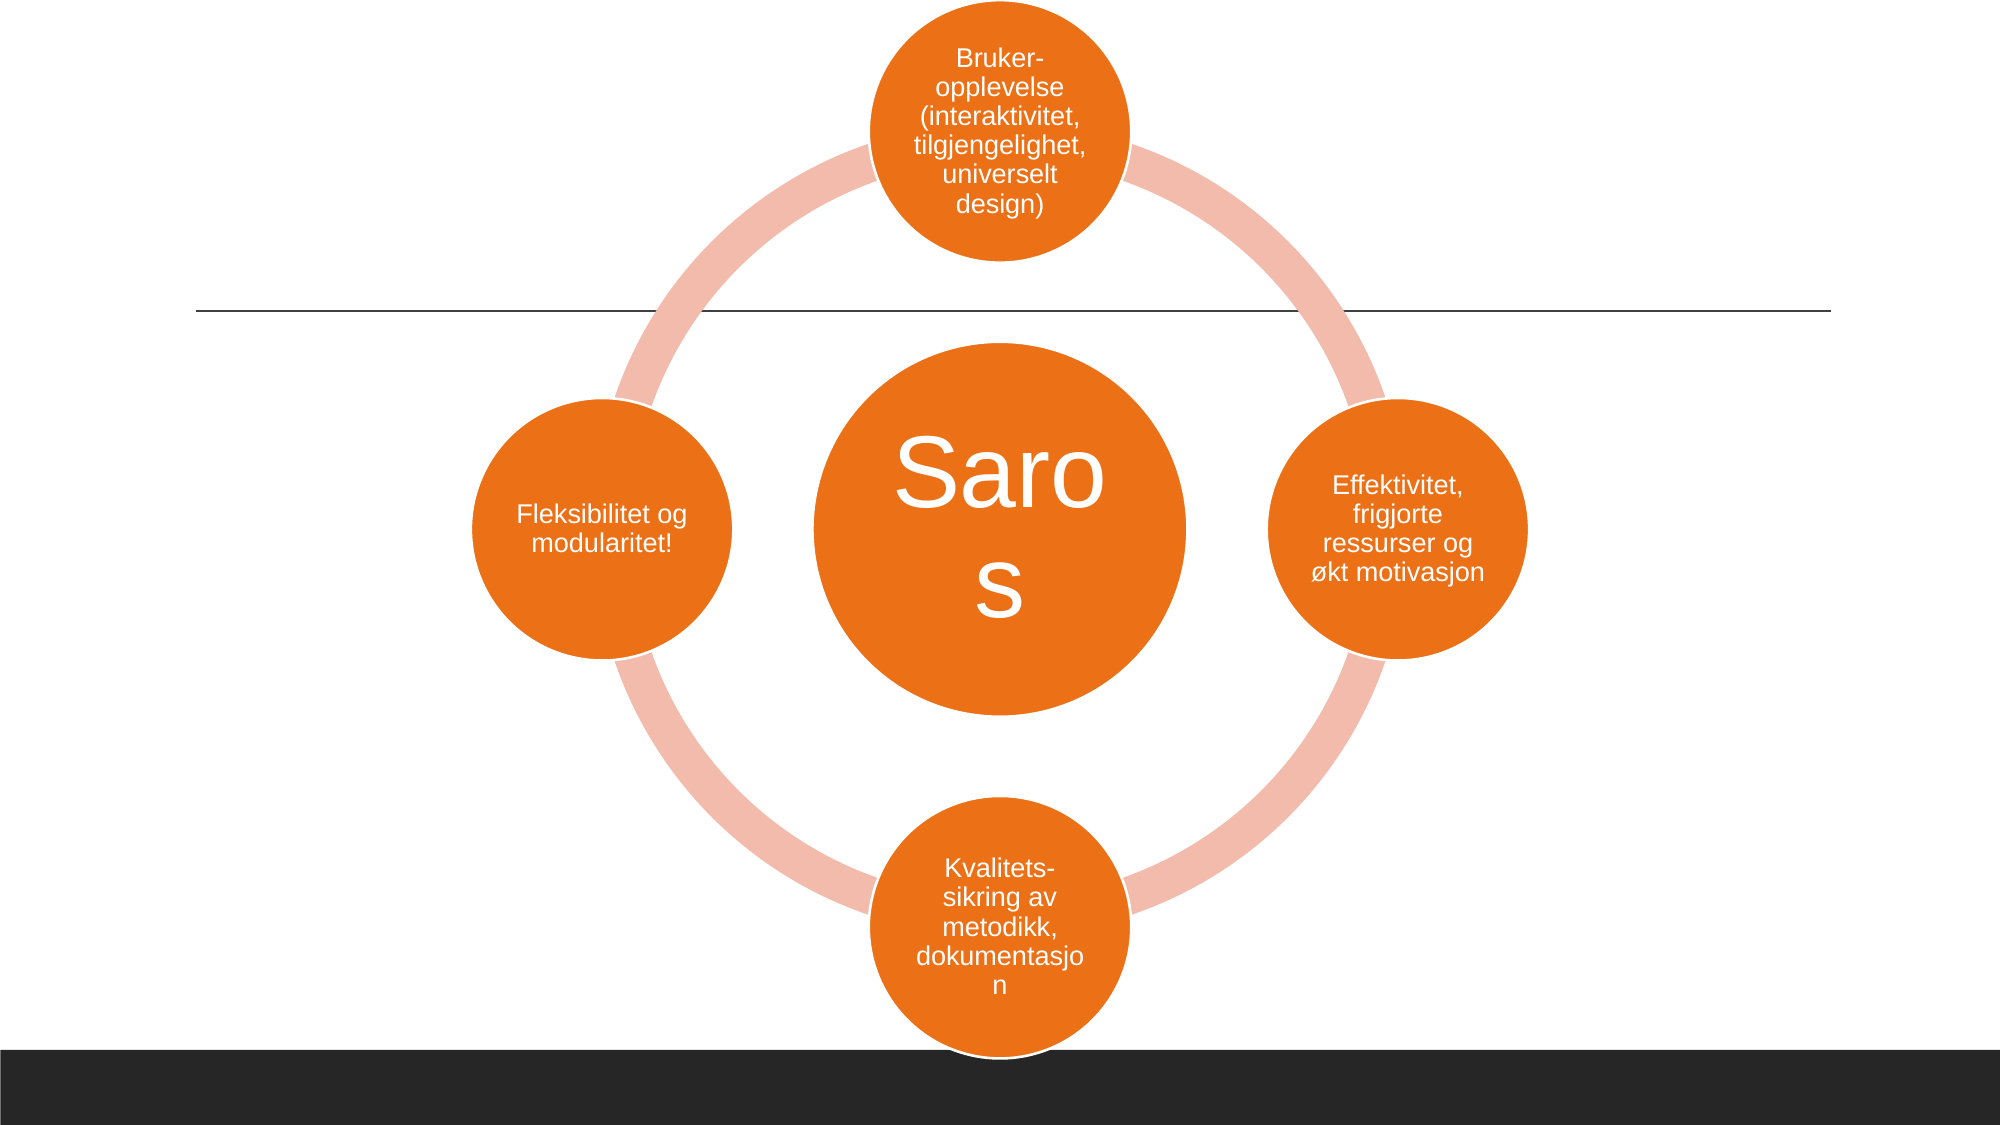

Saros
Bruker-opplevelse (interaktivitet, tilgjengelighet, universelt design)
Effektivitet, frigjorte ressurser og økt motivasjon
Kvalitets-sikring av metodikk, dokumentasjon
Fleksibilitet og modularitet!